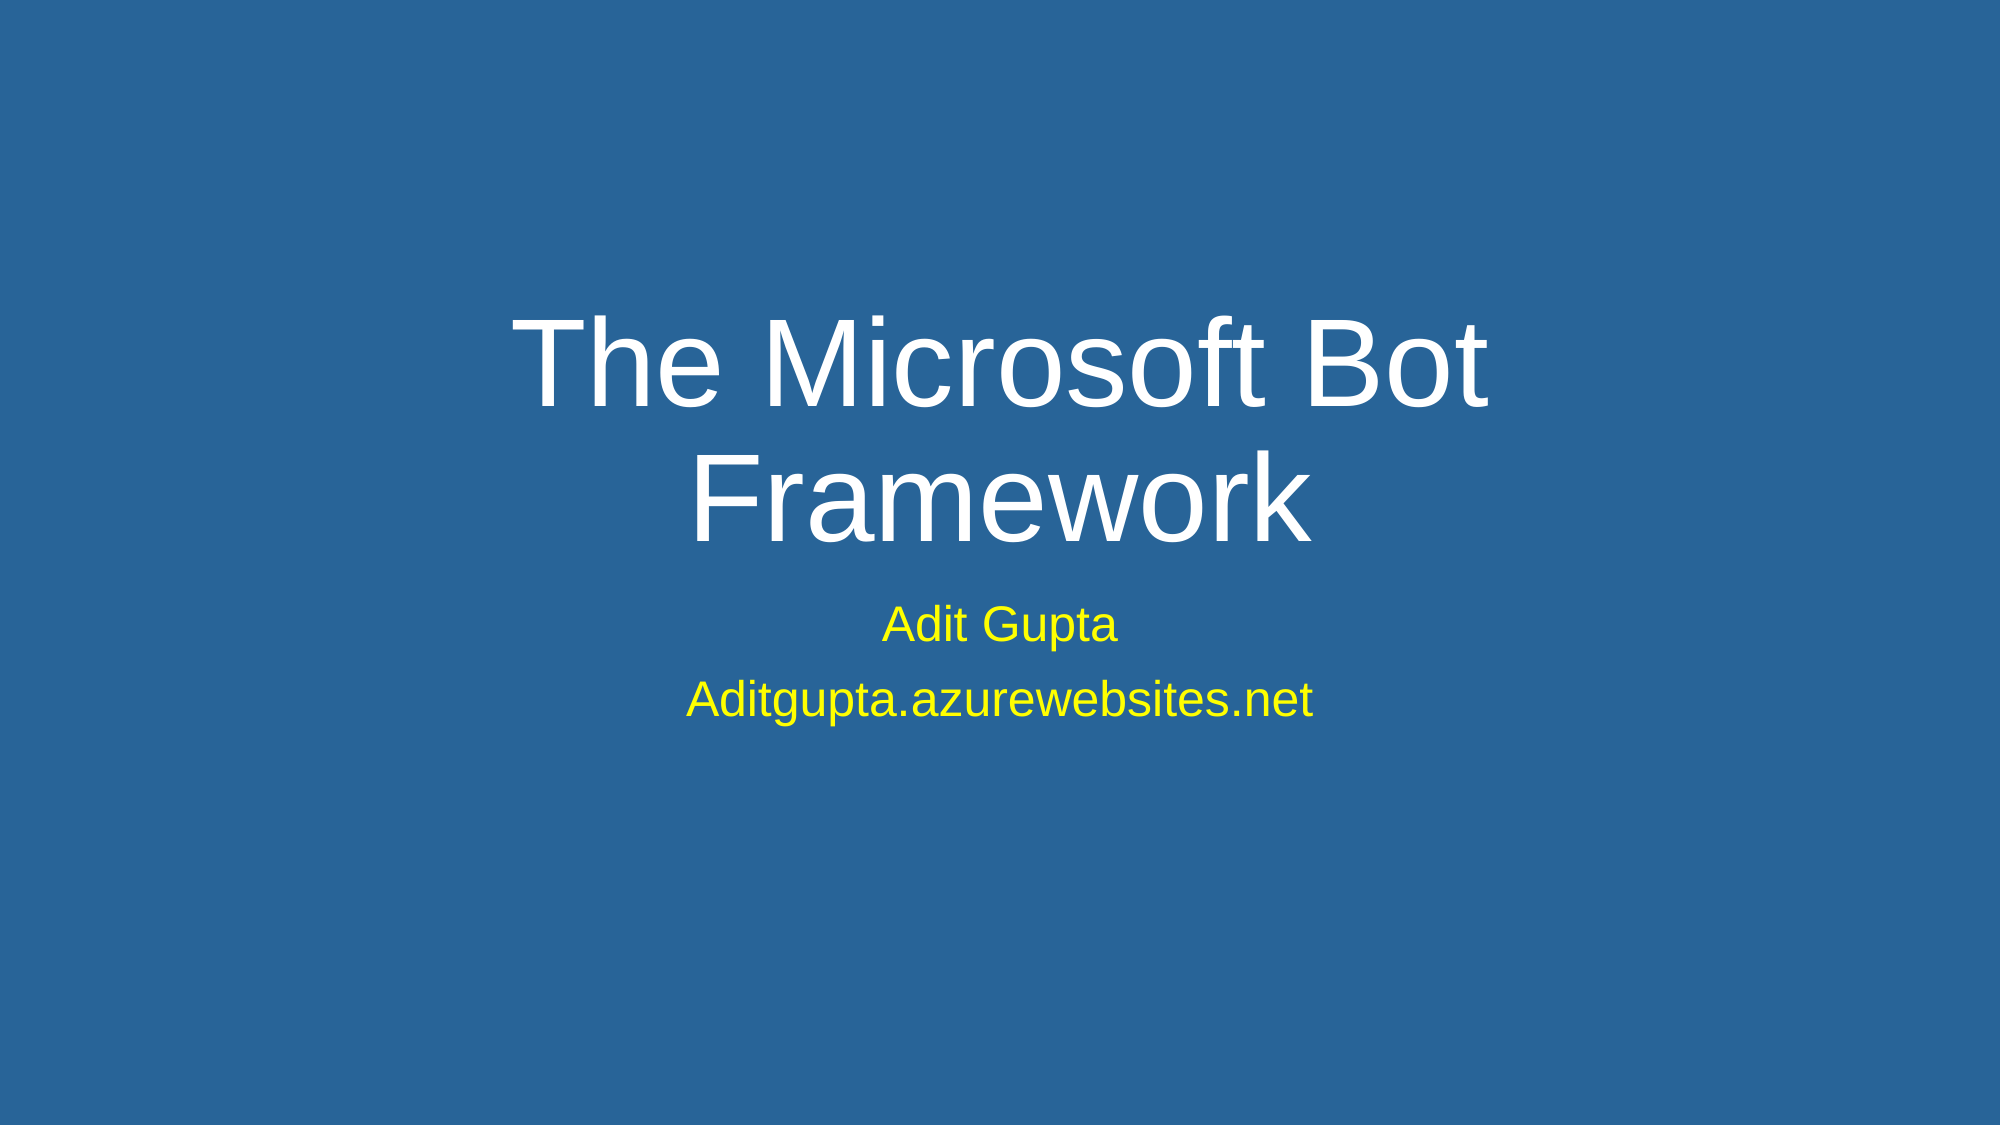

# The Microsoft Bot Framework
Adit Gupta
Aditgupta.azurewebsites.net